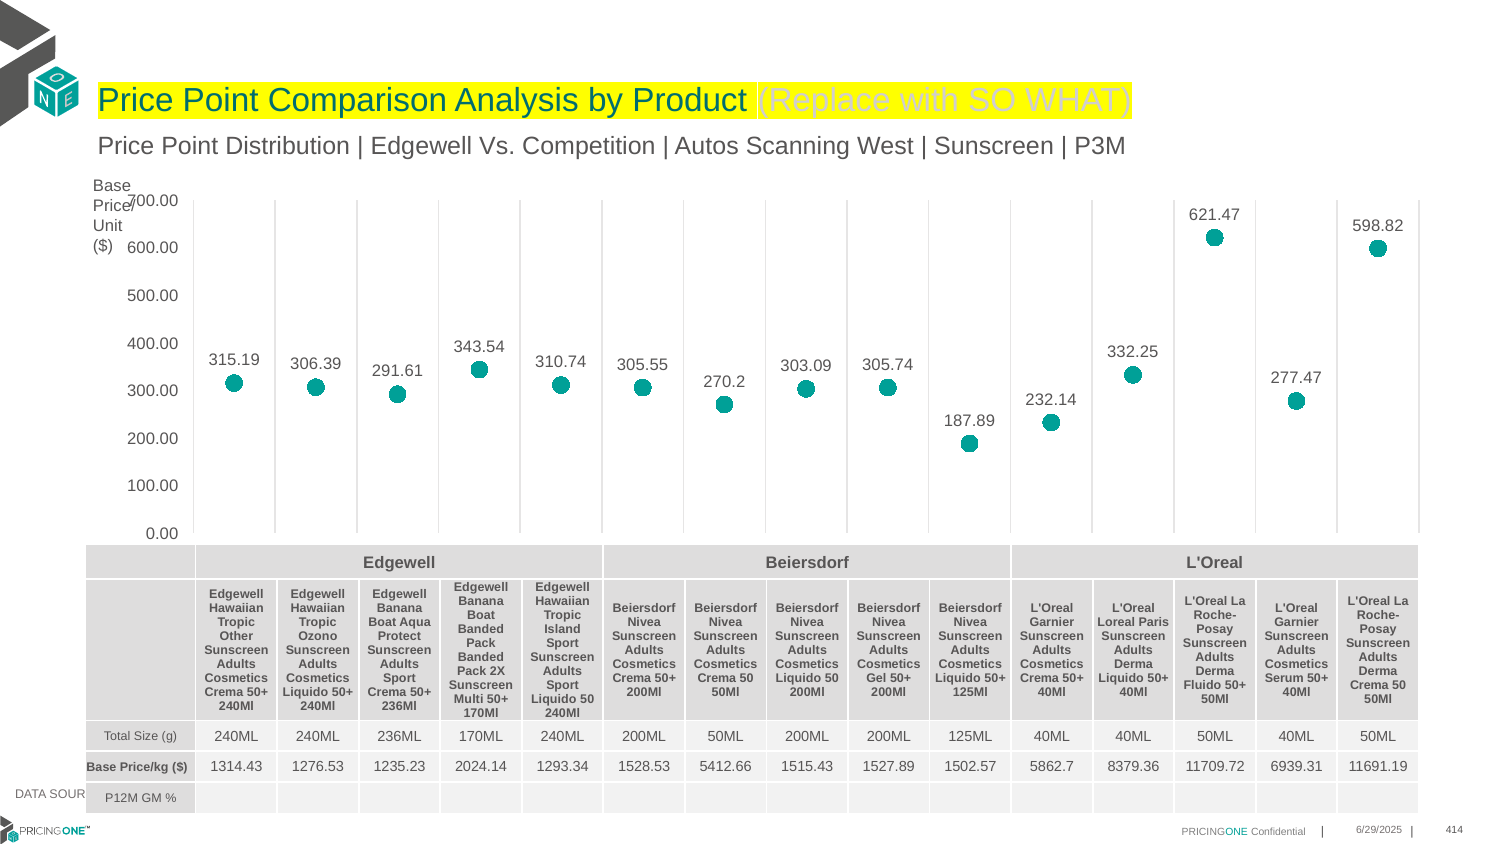

# Price Point Comparison Analysis by Product (Replace with SO WHAT)
Price Point Distribution | Edgewell Vs. Competition | Autos Scanning West | Sunscreen | P3M
Base Price/Unit ($)

### Chart

| Category | Base Price/Unit |
|---|---|
| Edgewell Hawaiian Tropic Other Sunscreen Adults Cosmetics Crema 50+ 240Ml | 315.19 |
| Edgewell Hawaiian Tropic Ozono Sunscreen Adults Cosmetics Liquido 50+ 240Ml | 306.39 |
| Edgewell Banana Boat Aqua Protect Sunscreen Adults Sport Crema 50+ 236Ml | 291.61 |
| Edgewell Banana Boat Banded Pack Banded Pack 2X Sunscreen Multi 50+ 170Ml | 343.54 |
| Edgewell Hawaiian Tropic Island Sport Sunscreen Adults Sport Liquido 50 240Ml | 310.74 |
| Beiersdorf Nivea Sunscreen Adults Cosmetics Crema 50+ 200Ml | 305.55 |
| Beiersdorf Nivea Sunscreen Adults Cosmetics Crema 50 50Ml | 270.2 |
| Beiersdorf Nivea Sunscreen Adults Cosmetics Liquido 50 200Ml | 303.09 |
| Beiersdorf Nivea Sunscreen Adults Cosmetics Gel 50+ 200Ml | 305.74 |
| Beiersdorf Nivea Sunscreen Adults Cosmetics Liquido 50+ 125Ml | 187.89 |
| L'Oreal Garnier Sunscreen Adults Cosmetics Crema 50+ 40Ml | 232.14 |
| L'Oreal Loreal Paris Sunscreen Adults Derma Liquido 50+ 40Ml | 332.25 |
| L'Oreal La Roche-Posay Sunscreen Adults Derma Fluido 50+ 50Ml | 621.47 |
| L'Oreal Garnier Sunscreen Adults Cosmetics Serum 50+ 40Ml | 277.47 |
| L'Oreal La Roche-Posay Sunscreen Adults Derma Crema 50 50Ml | 598.82 |
|  | Edgewell | Edgewell | Edgewell | Edgewell | Edgewell | Beiersdorf | Beiersdorf | Beiersdorf | Beiersdorf | Beiersdorf | L'Oreal | L'Oreal | L'Oreal | L'Oreal | L'Oreal |
| --- | --- | --- | --- | --- | --- | --- | --- | --- | --- | --- | --- | --- | --- | --- | --- |
|  | Edgewell Hawaiian Tropic Other Sunscreen Adults Cosmetics Crema 50+ 240Ml | Edgewell Hawaiian Tropic Ozono Sunscreen Adults Cosmetics Liquido 50+ 240Ml | Edgewell Banana Boat Aqua Protect Sunscreen Adults Sport Crema 50+ 236Ml | Edgewell Banana Boat Banded Pack Banded Pack 2X Sunscreen Multi 50+ 170Ml | Edgewell Hawaiian Tropic Island Sport Sunscreen Adults Sport Liquido 50 240Ml | Beiersdorf Nivea Sunscreen Adults Cosmetics Crema 50+ 200Ml | Beiersdorf Nivea Sunscreen Adults Cosmetics Crema 50 50Ml | Beiersdorf Nivea Sunscreen Adults Cosmetics Liquido 50 200Ml | Beiersdorf Nivea Sunscreen Adults Cosmetics Gel 50+ 200Ml | Beiersdorf Nivea Sunscreen Adults Cosmetics Liquido 50+ 125Ml | L'Oreal Garnier Sunscreen Adults Cosmetics Crema 50+ 40Ml | L'Oreal Loreal Paris Sunscreen Adults Derma Liquido 50+ 40Ml | L'Oreal La Roche-Posay Sunscreen Adults Derma Fluido 50+ 50Ml | L'Oreal Garnier Sunscreen Adults Cosmetics Serum 50+ 40Ml | L'Oreal La Roche-Posay Sunscreen Adults Derma Crema 50 50Ml |
| Total Size (g) | 240ML | 240ML | 236ML | 170ML | 240ML | 200ML | 50ML | 200ML | 200ML | 125ML | 40ML | 40ML | 50ML | 40ML | 50ML |
| Base Price/kg ($) | 1314.43 | 1276.53 | 1235.23 | 2024.14 | 1293.34 | 1528.53 | 5412.66 | 1515.43 | 1527.89 | 1502.57 | 5862.7 | 8379.36 | 11709.72 | 6939.31 | 11691.19 |
| P12M GM % |  |  |  |  |  |  |  |  |  |  |  |  |  |  |  |
DATA SOURCE: Trade Panel/Retailer Data | April  2025

6/29/2025
414